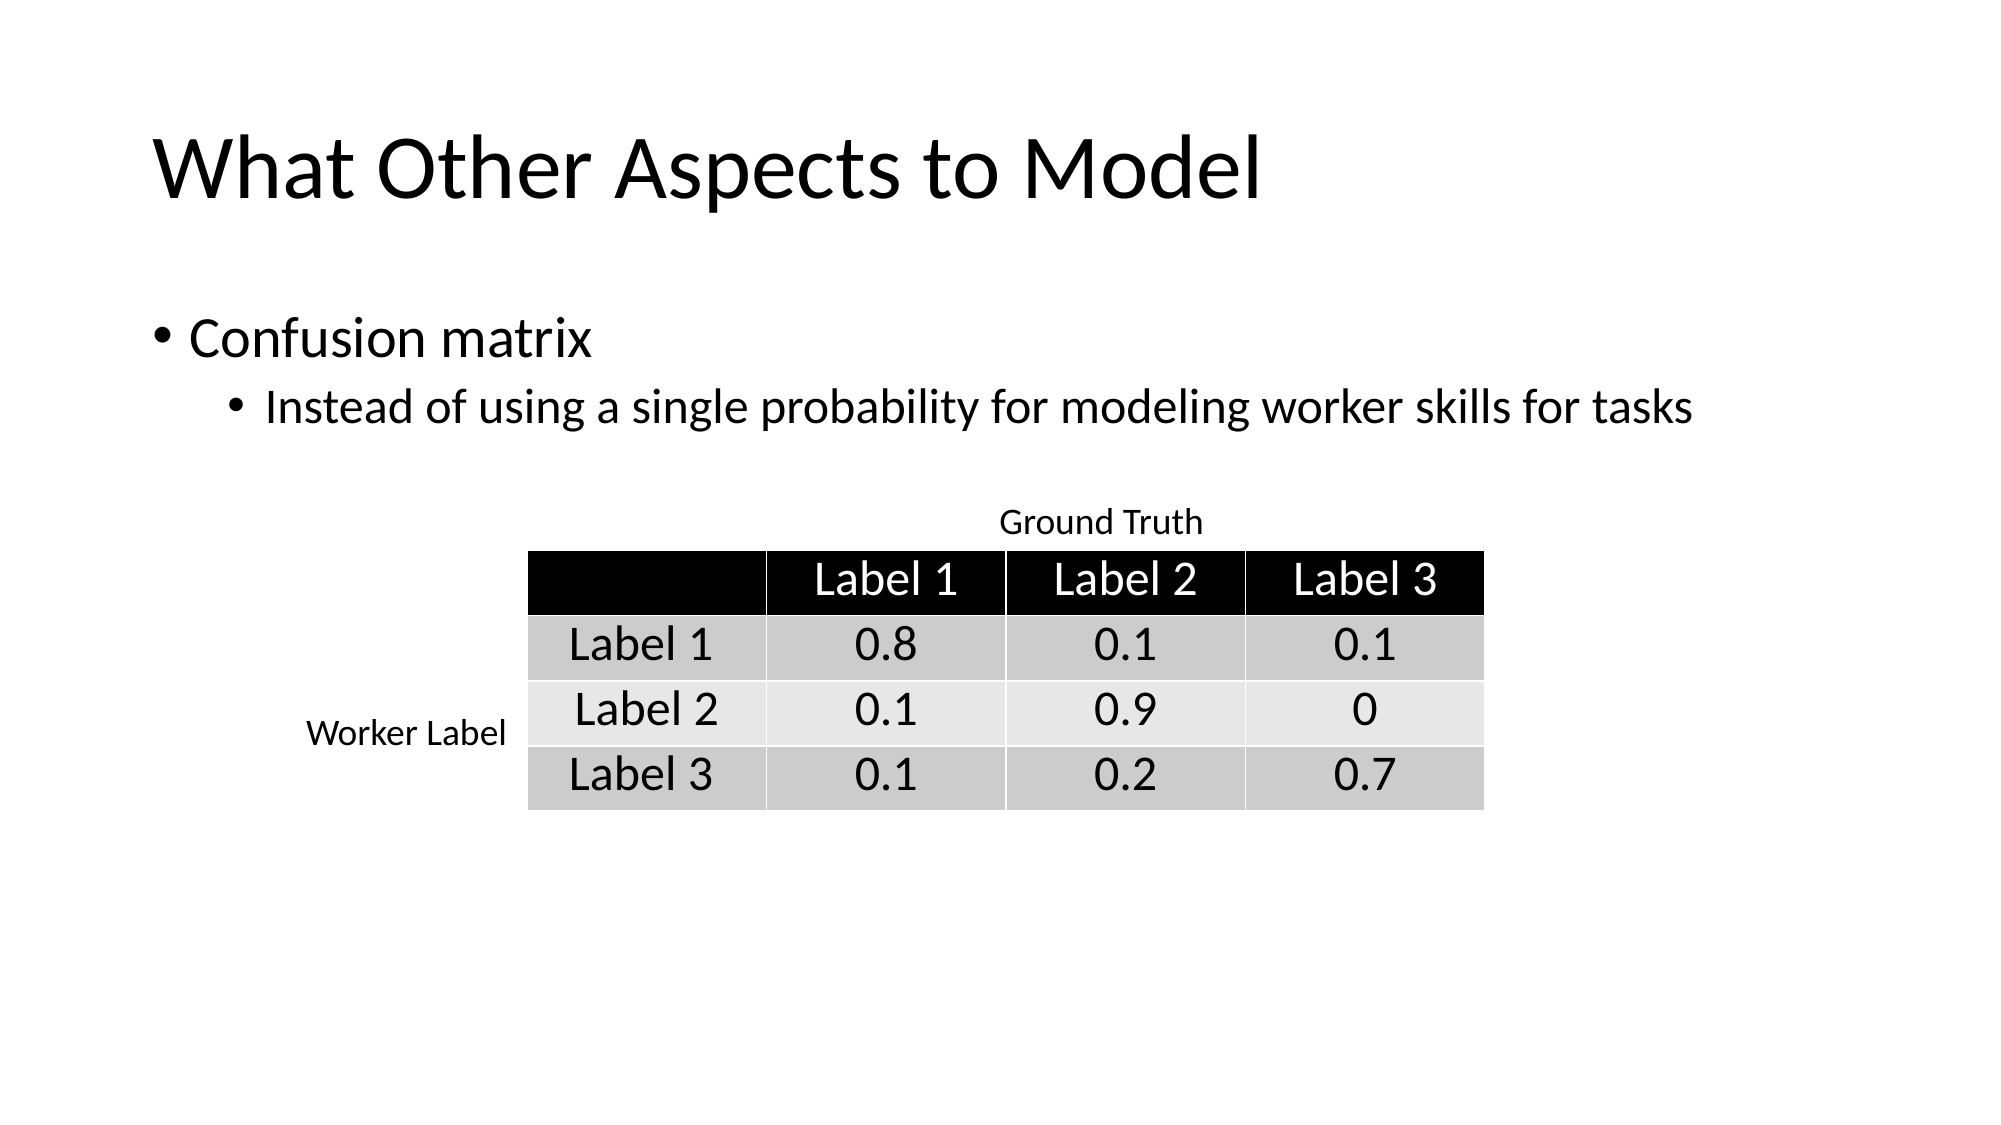

# What Other Aspects to Model
Confusion matrix
Instead of using a single probability for modeling worker skills for tasks
Ground Truth
|  | Label 1 | Label 2 | Label 3 |
| --- | --- | --- | --- |
| Label 1 | 0.8 | 0.1 | 0.1 |
| Label 2 | 0.1 | 0.9 | 0 |
| Label 3 | 0.1 | 0.2 | 0.7 |
Worker Label